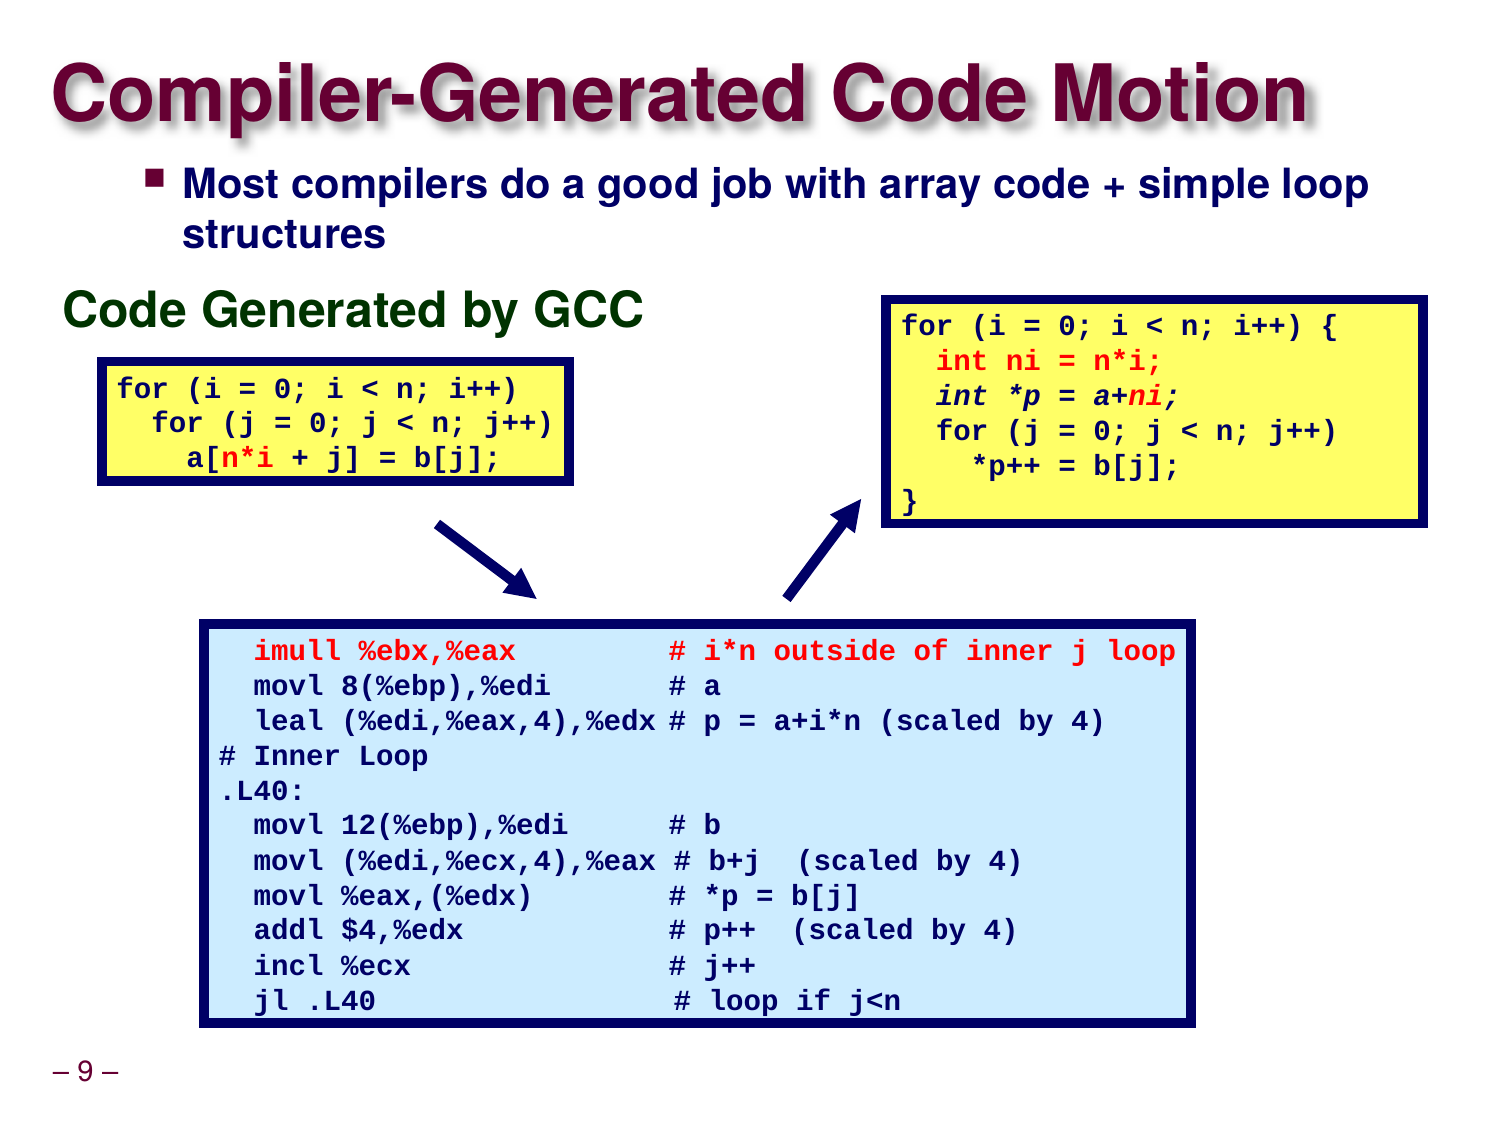

# Compiler-Generated Code Motion
Most compilers do a good job with array code + simple loop structures
Code Generated by GCC

for (i = 0; i < n; i++) {
  int ni = n*i;
  int *p = a+ni;
  for (j = 0; j < n; j++)
    *p++ = b[j];
}
for (i = 0; i < n; i++)
  for (j = 0; j < n; j++)
    a[n*i + j] = b[j];

  imull %ebx,%eax		# i*n outside of inner j loop
  movl 8(%ebp),%edi	# a
  leal (%edi,%eax,4),%edx	# p = a+i*n (scaled by 4)
# Inner Loop
.L40:
  movl 12(%ebp),%edi	# b
  movl (%edi,%ecx,4),%eax # b+j  (scaled by 4)
  movl %eax,(%edx)	# *p = b[j]
  addl $4,%edx		# p++  (scaled by 4)
  incl %ecx		# j++
  jl .L40                 # loop if j<n